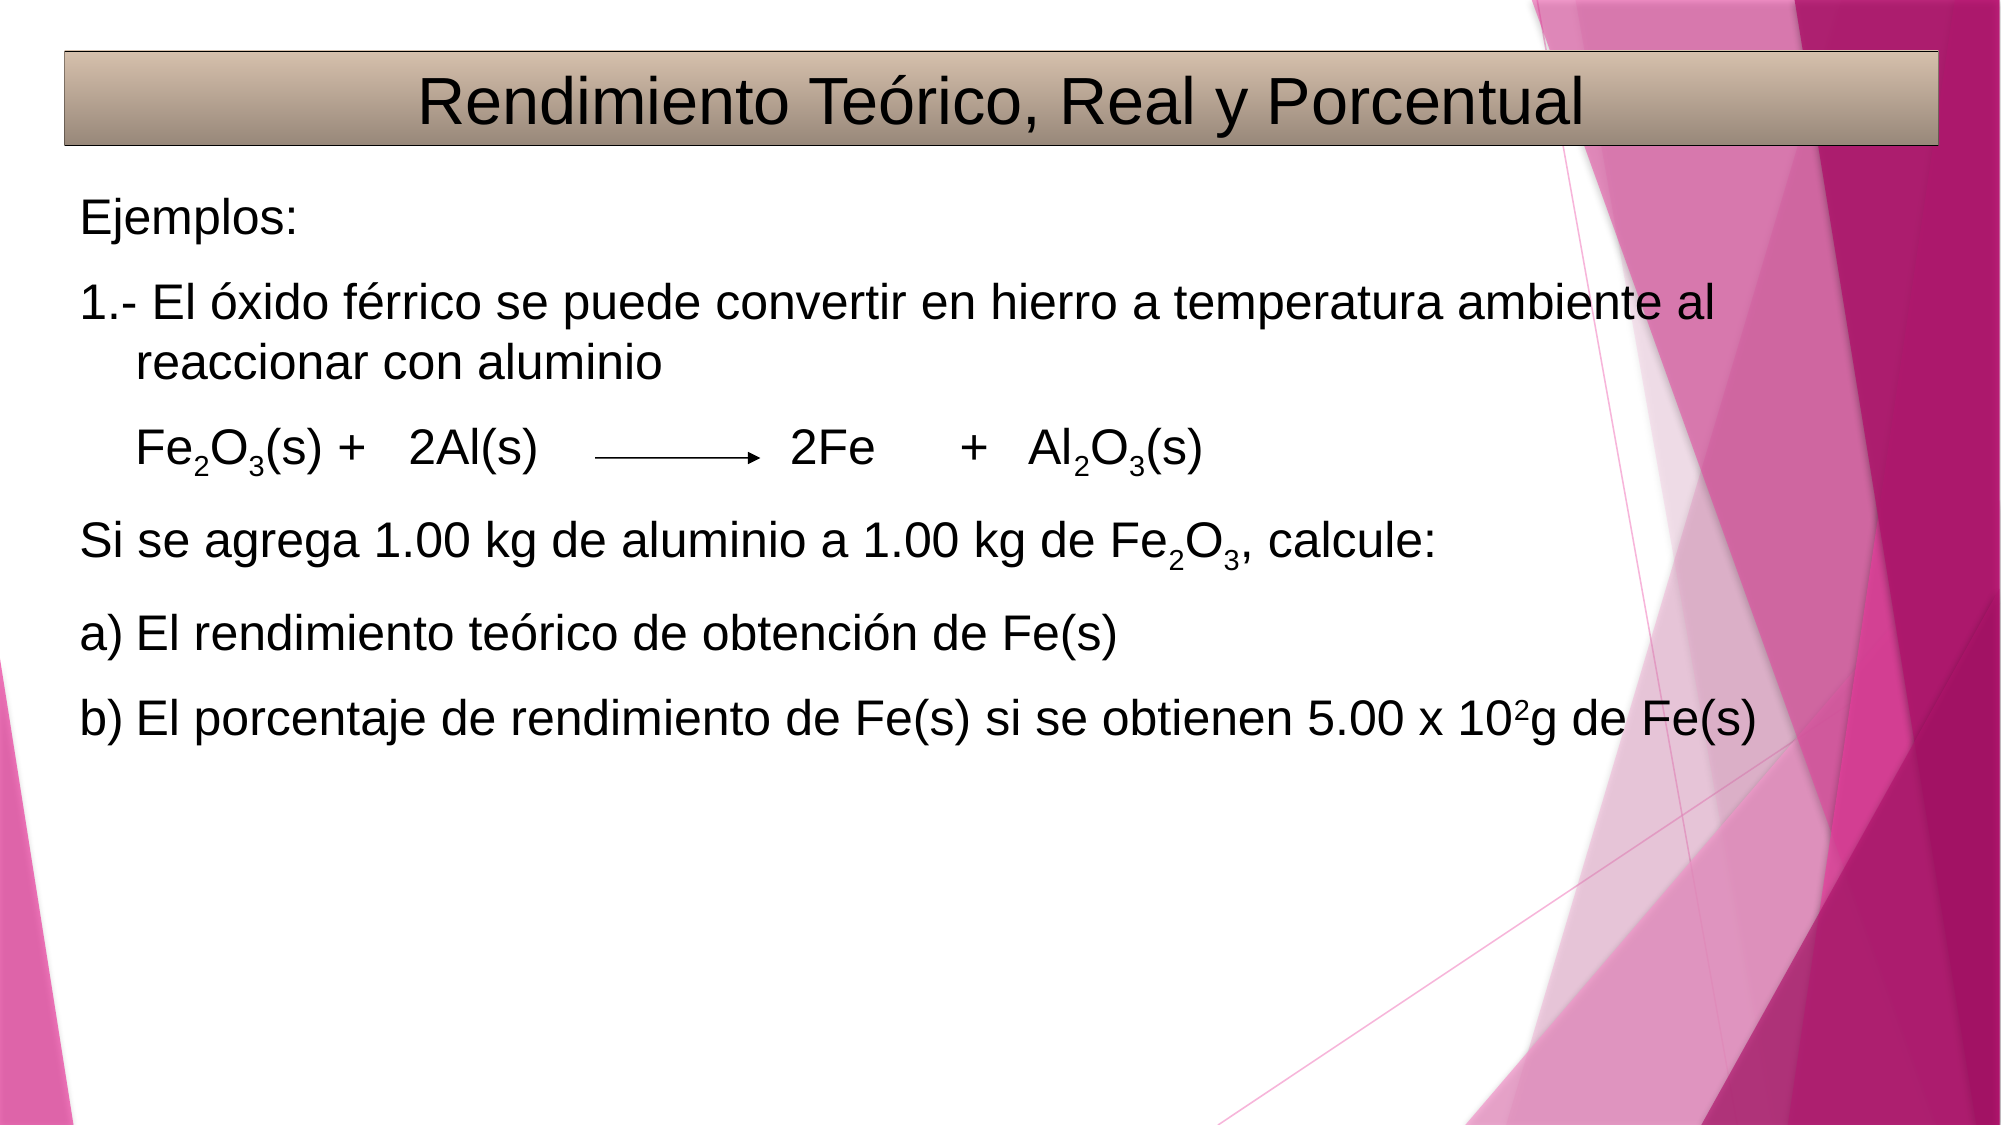

Rendimiento Teórico, Real y Porcentual
Ejemplos:
1.- El óxido férrico se puede convertir en hierro a temperatura ambiente al reaccionar con aluminio
    Fe2O3(s) +   2Al(s)                  2Fe      +   Al2O3(s)
Si se agrega 1.00 kg de aluminio a 1.00 kg de Fe2O3, calcule:
El rendimiento teórico de obtención de Fe(s)
El porcentaje de rendimiento de Fe(s) si se obtienen 5.00 x 102g de Fe(s)